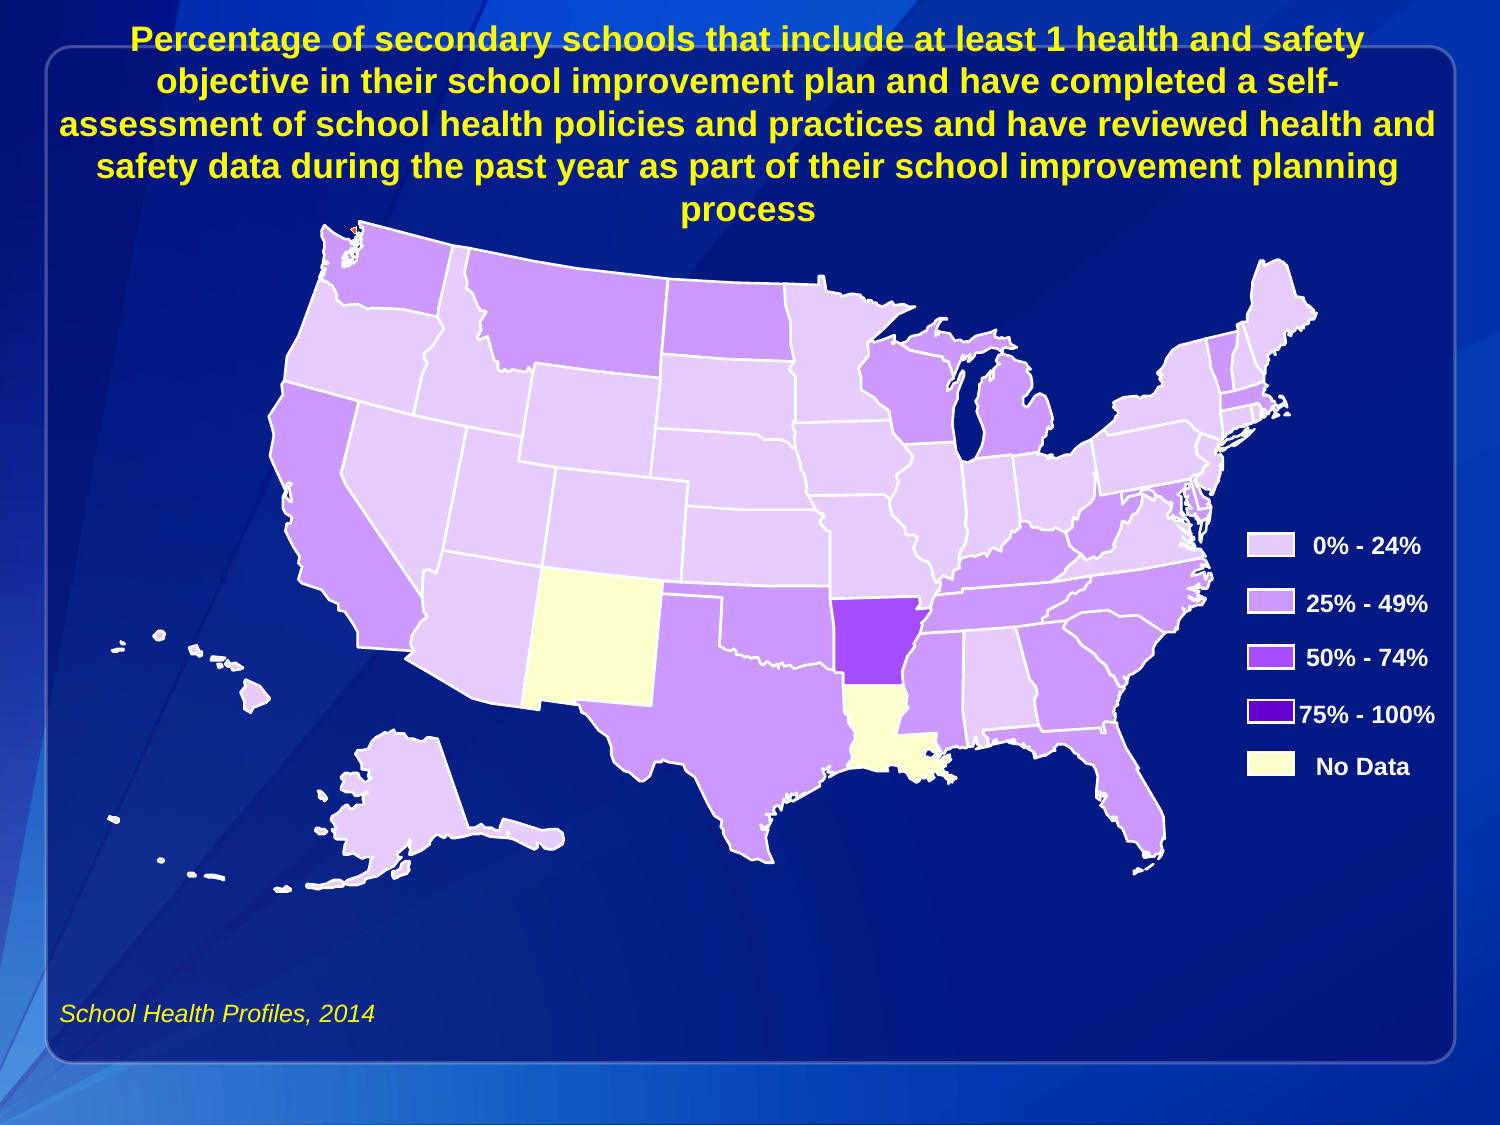

Percentage of secondary schools that include at least 1 health and safety objective in their school improvement plan and have completed a self-assessment of school health policies and practices and have reviewed health and safety data during the past year as part of their school improvement planning process

0% - 24%

25% - 49%

50% - 74%

75% - 100%

No Data

School Health Profiles, 2014